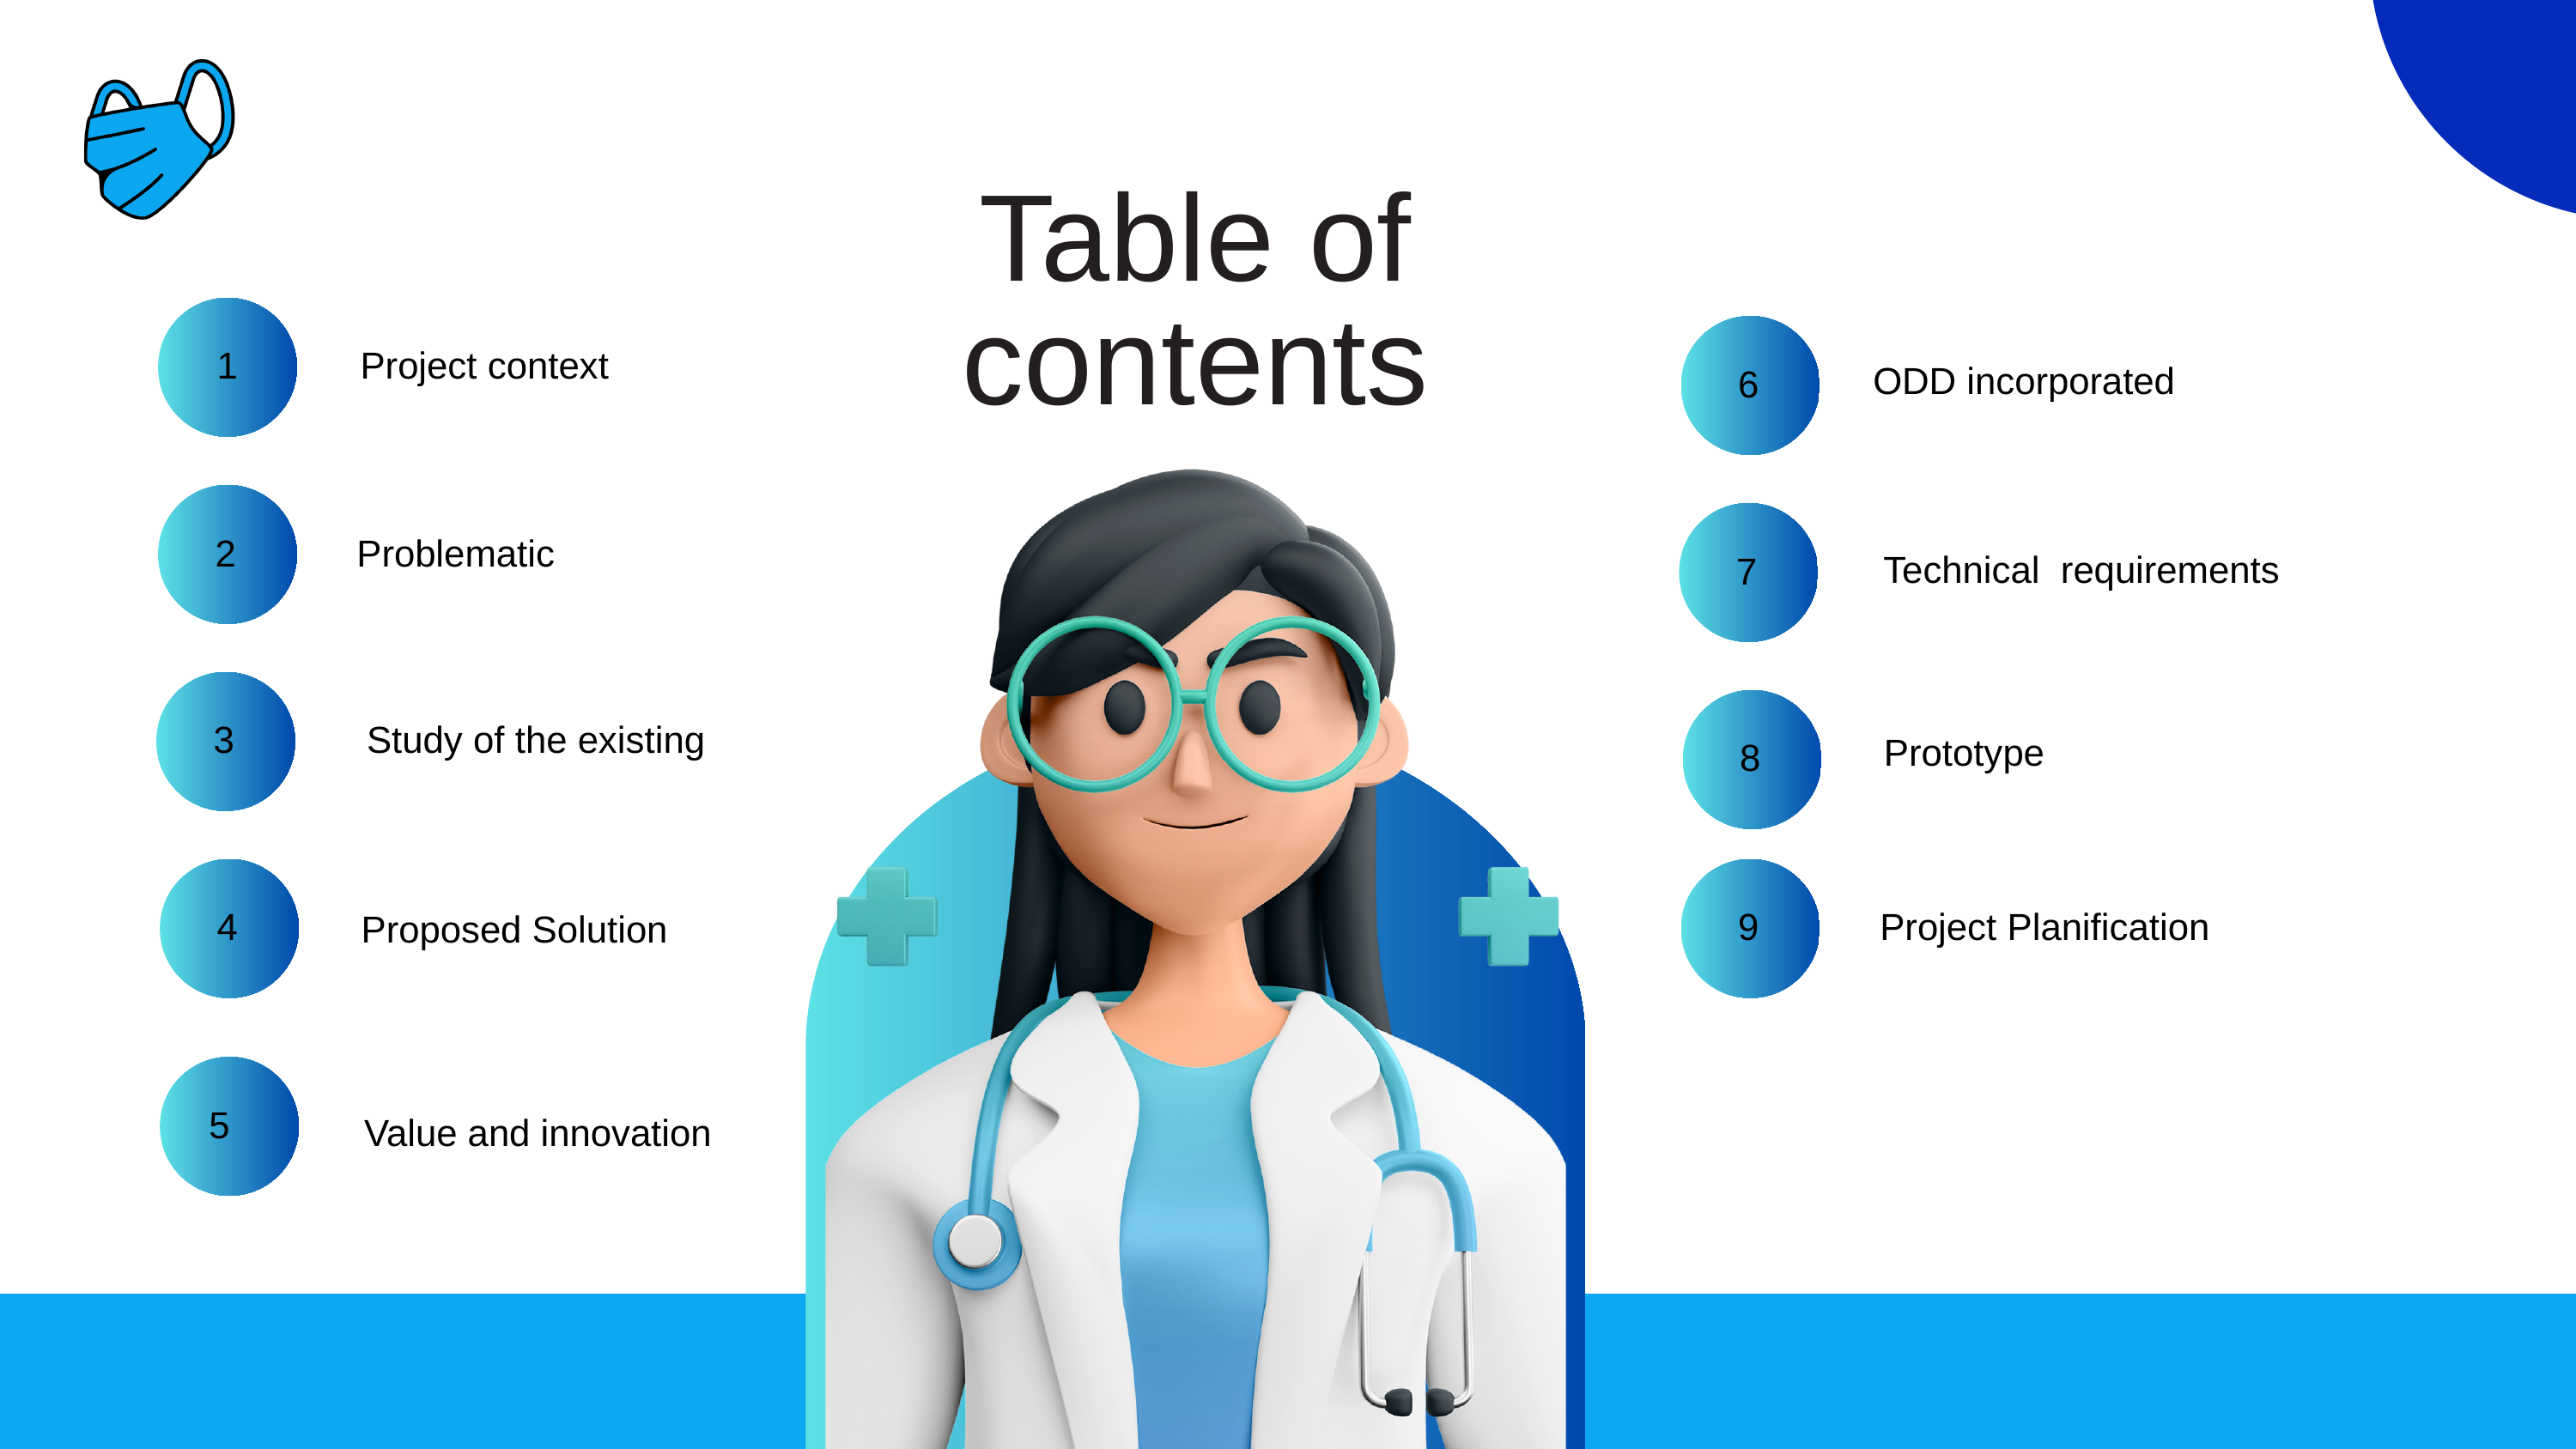

Table of contents

1
Project context
ODD incorporated

6

Problematic

2
Technical  requirements
7

Study of the existing
3
Prototype
8

4
Project Planification
9
Proposed Solution

5
Value and innovation